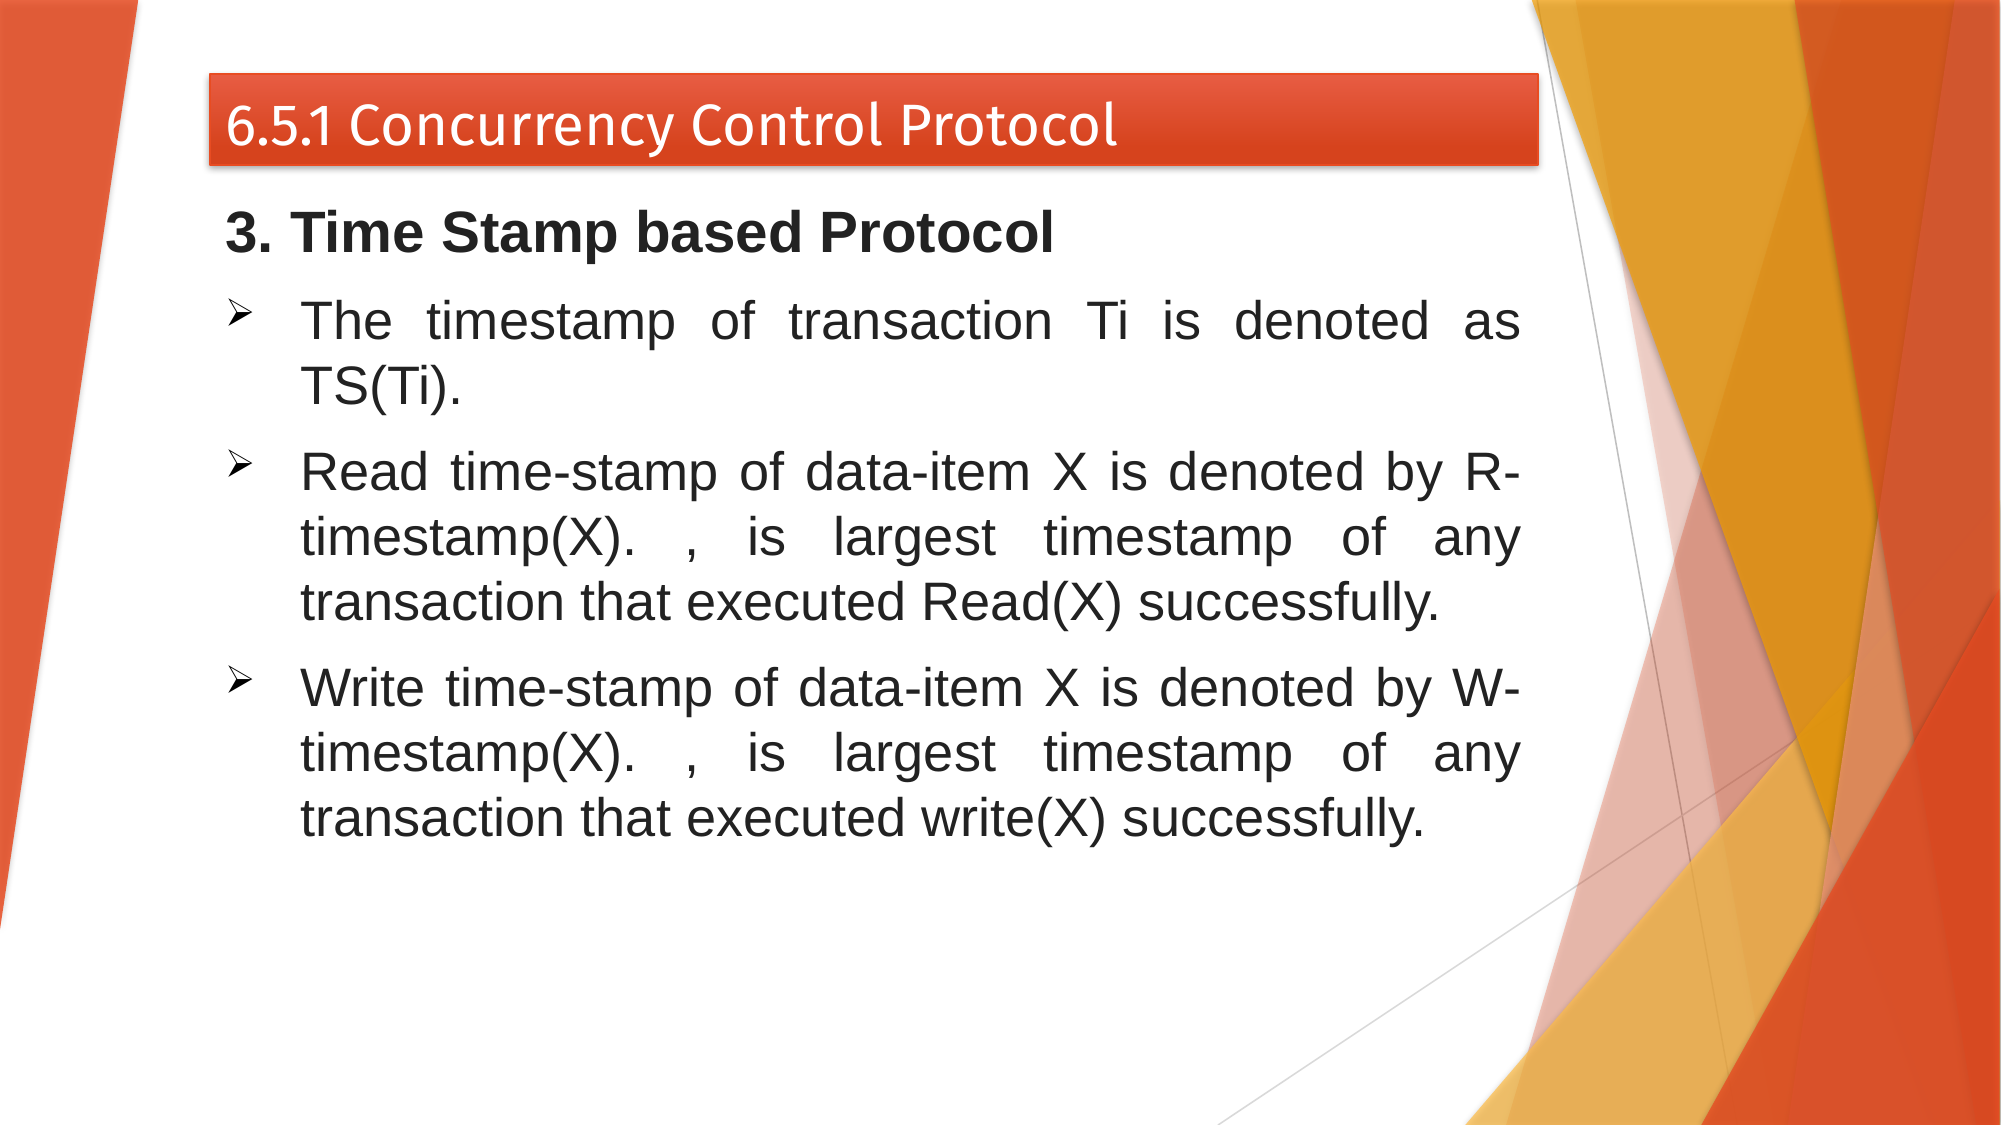

# 6.5.1 Concurrency Control Protocol
3. Time Stamp based Protocol
The timestamp of transaction Ti is denoted as TS(Ti).
Read time-stamp of data-item X is denoted by R-timestamp(X). , is largest timestamp of any transaction that executed Read(X) successfully.
Write time-stamp of data-item X is denoted by W-timestamp(X). , is largest timestamp of any transaction that executed write(X) successfully.